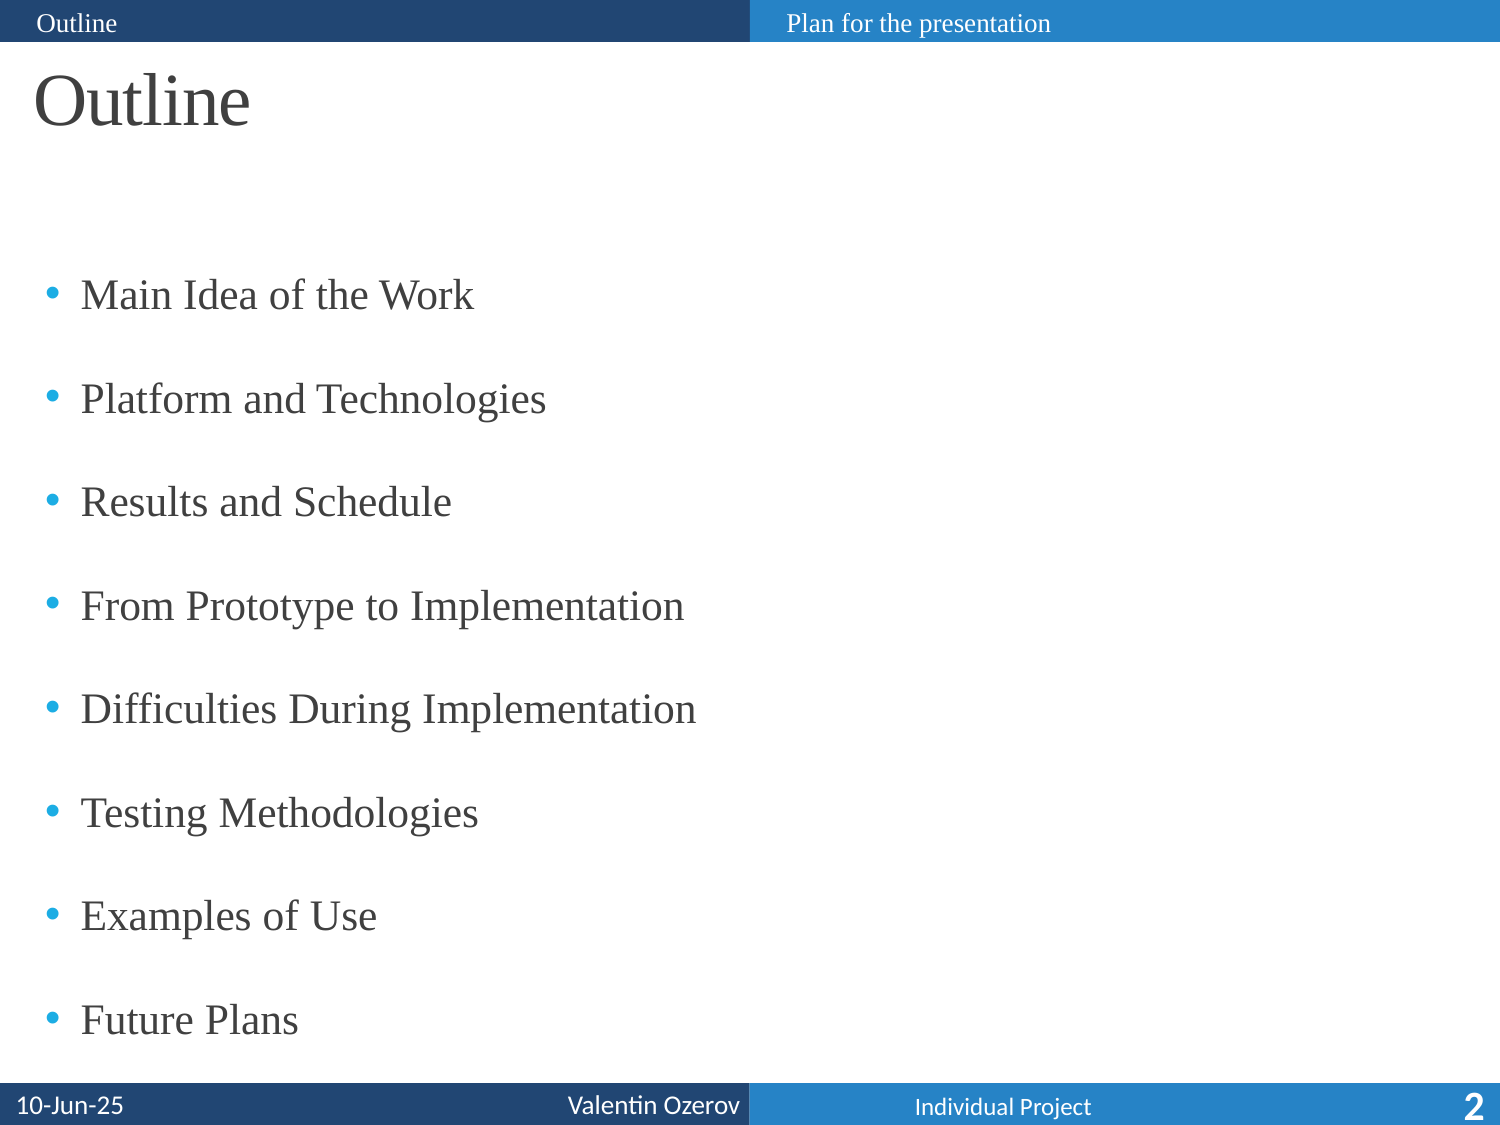

Outline
Plan for the presentation
# Outline
Main Idea of the Work
Platform and Technologies
Results and Schedule
From Prototype to Implementation
Difficulties During Implementation
Testing Methodologies
Examples of Use
Future Plans

10-Jun-25
2
Valentin Ozerov
	Individual Project